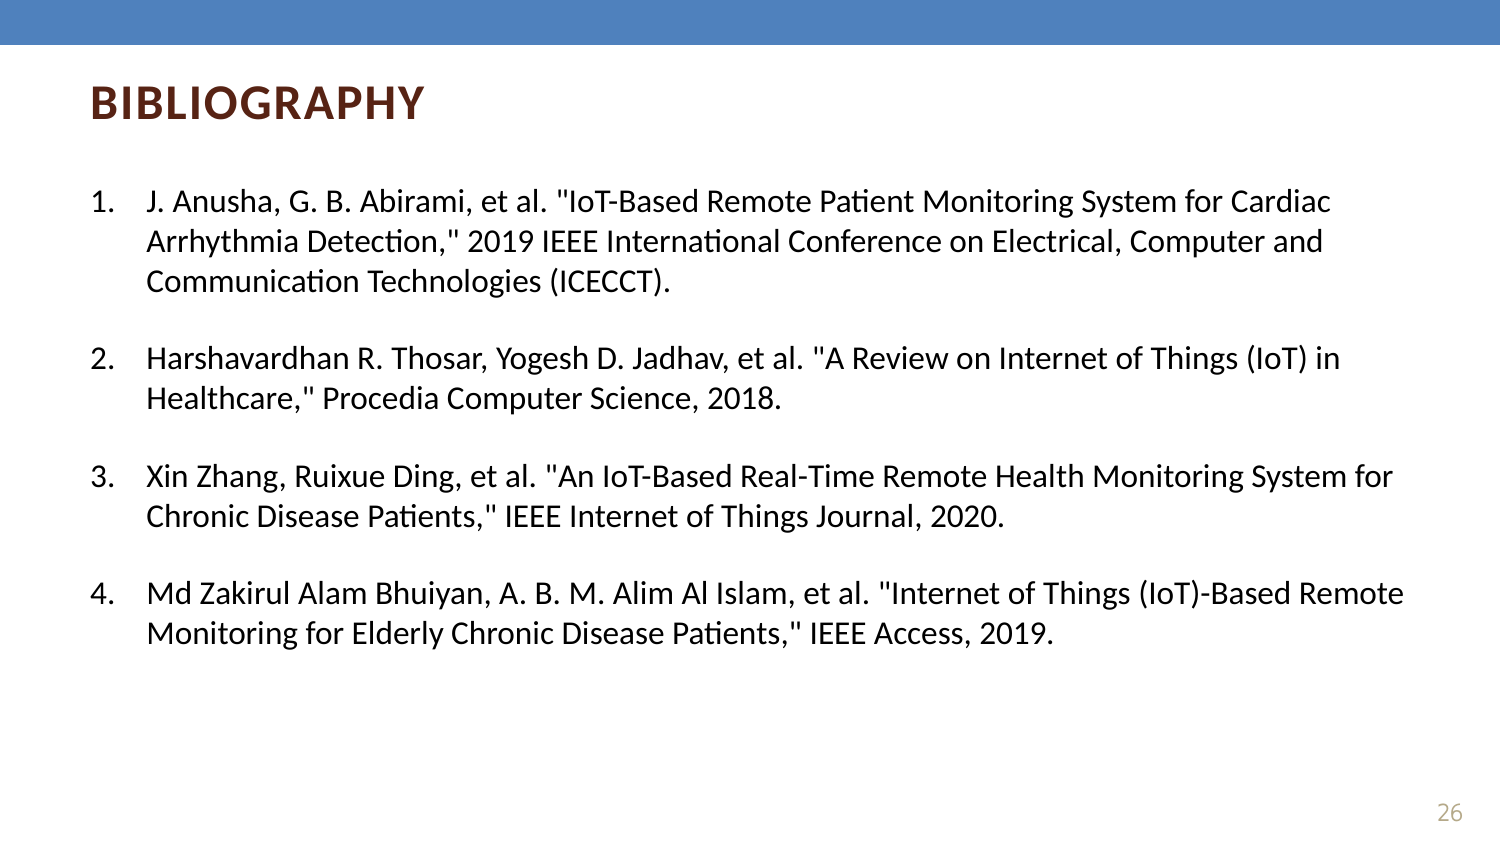

BIBLIOGRAPHY
J. Anusha, G. B. Abirami, et al. "IoT-Based Remote Patient Monitoring System for Cardiac Arrhythmia Detection," 2019 IEEE International Conference on Electrical, Computer and Communication Technologies (ICECCT).
Harshavardhan R. Thosar, Yogesh D. Jadhav, et al. "A Review on Internet of Things (IoT) in Healthcare," Procedia Computer Science, 2018.
Xin Zhang, Ruixue Ding, et al. "An IoT-Based Real-Time Remote Health Monitoring System for Chronic Disease Patients," IEEE Internet of Things Journal, 2020.
Md Zakirul Alam Bhuiyan, A. B. M. Alim Al Islam, et al. "Internet of Things (IoT)-Based Remote Monitoring for Elderly Chronic Disease Patients," IEEE Access, 2019.
26